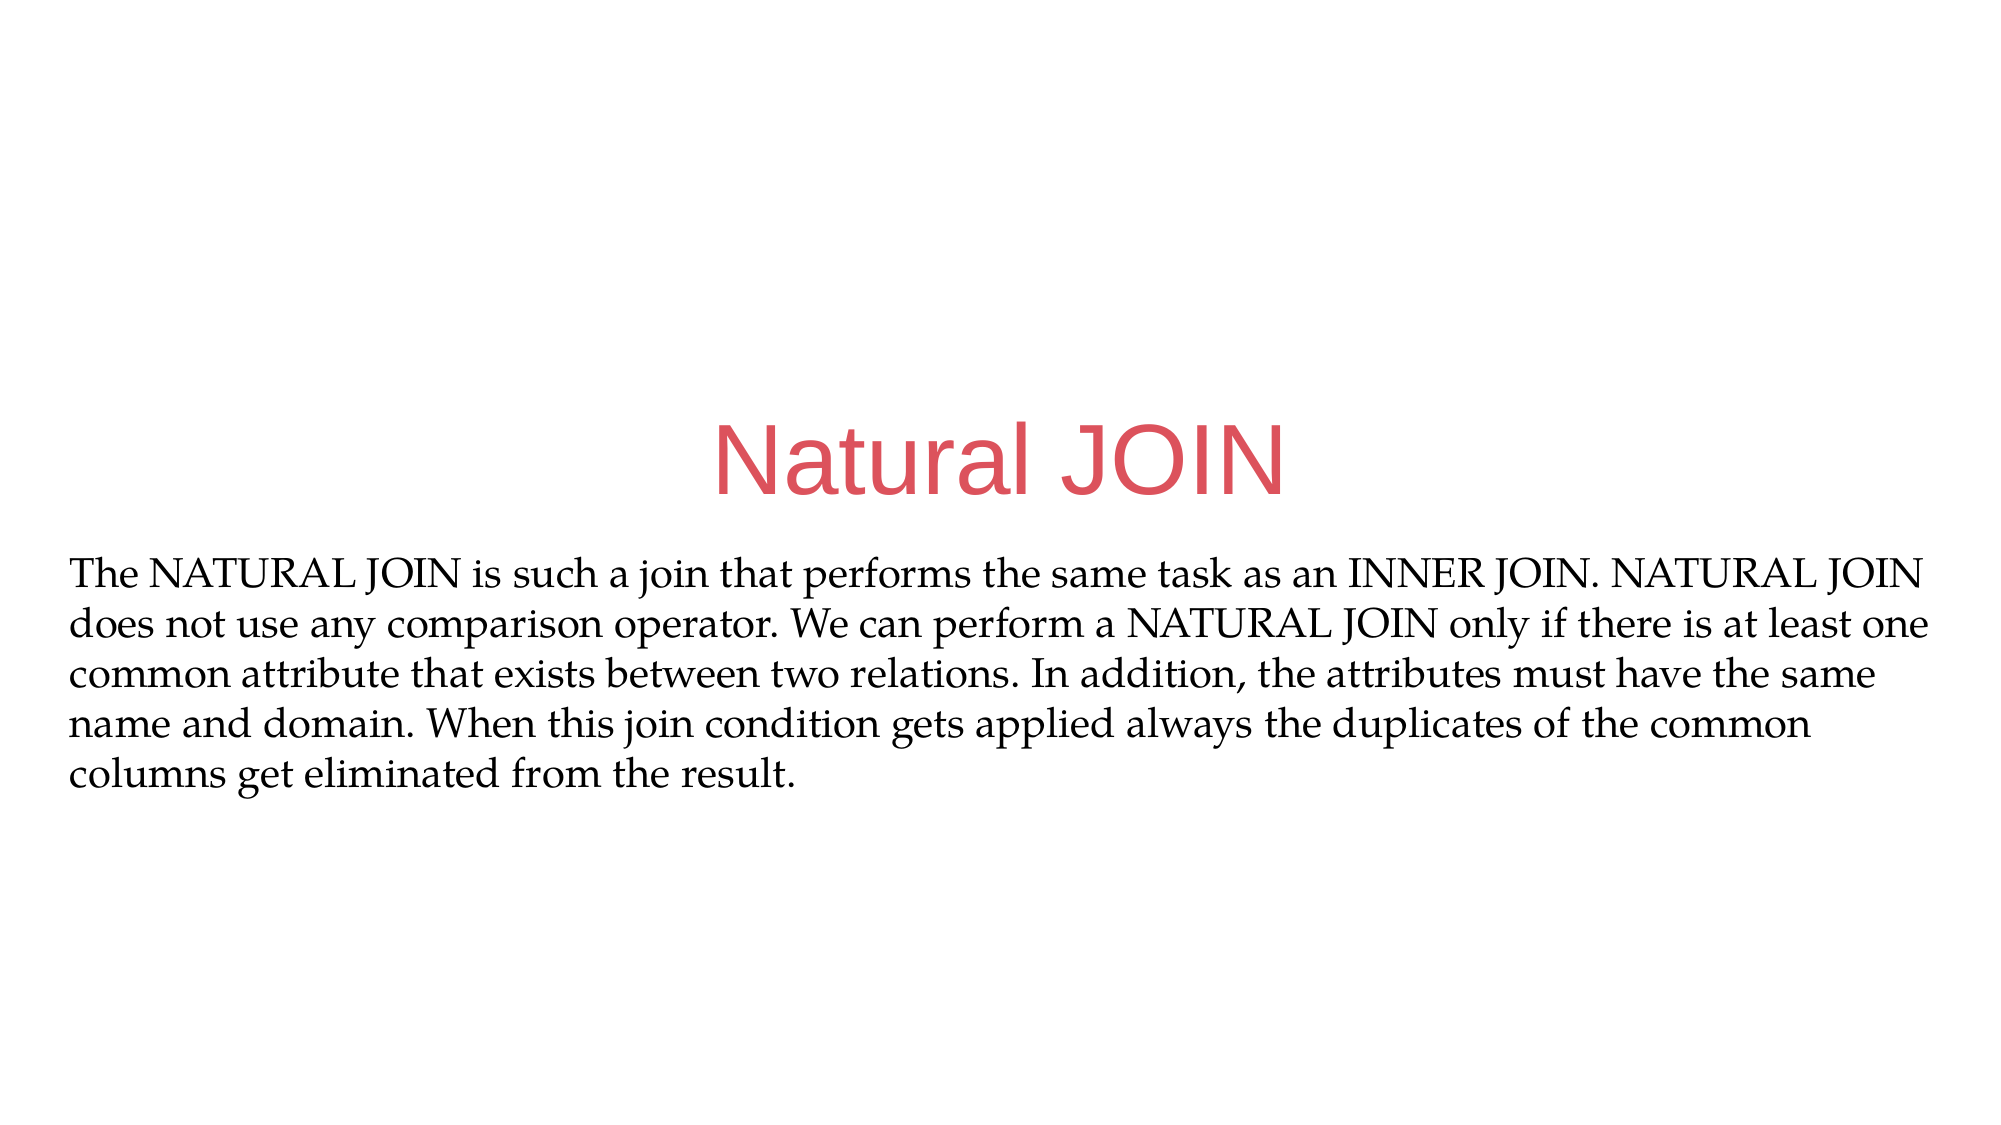

Natural JOIN
The NATURAL JOIN is such a join that performs the same task as an INNER JOIN. NATURAL JOIN does not use any comparison operator. We can perform a NATURAL JOIN only if there is at least one common attribute that exists between two relations. In addition, the attributes must have the same name and domain. When this join condition gets applied always the duplicates of the common columns get eliminated from the result.